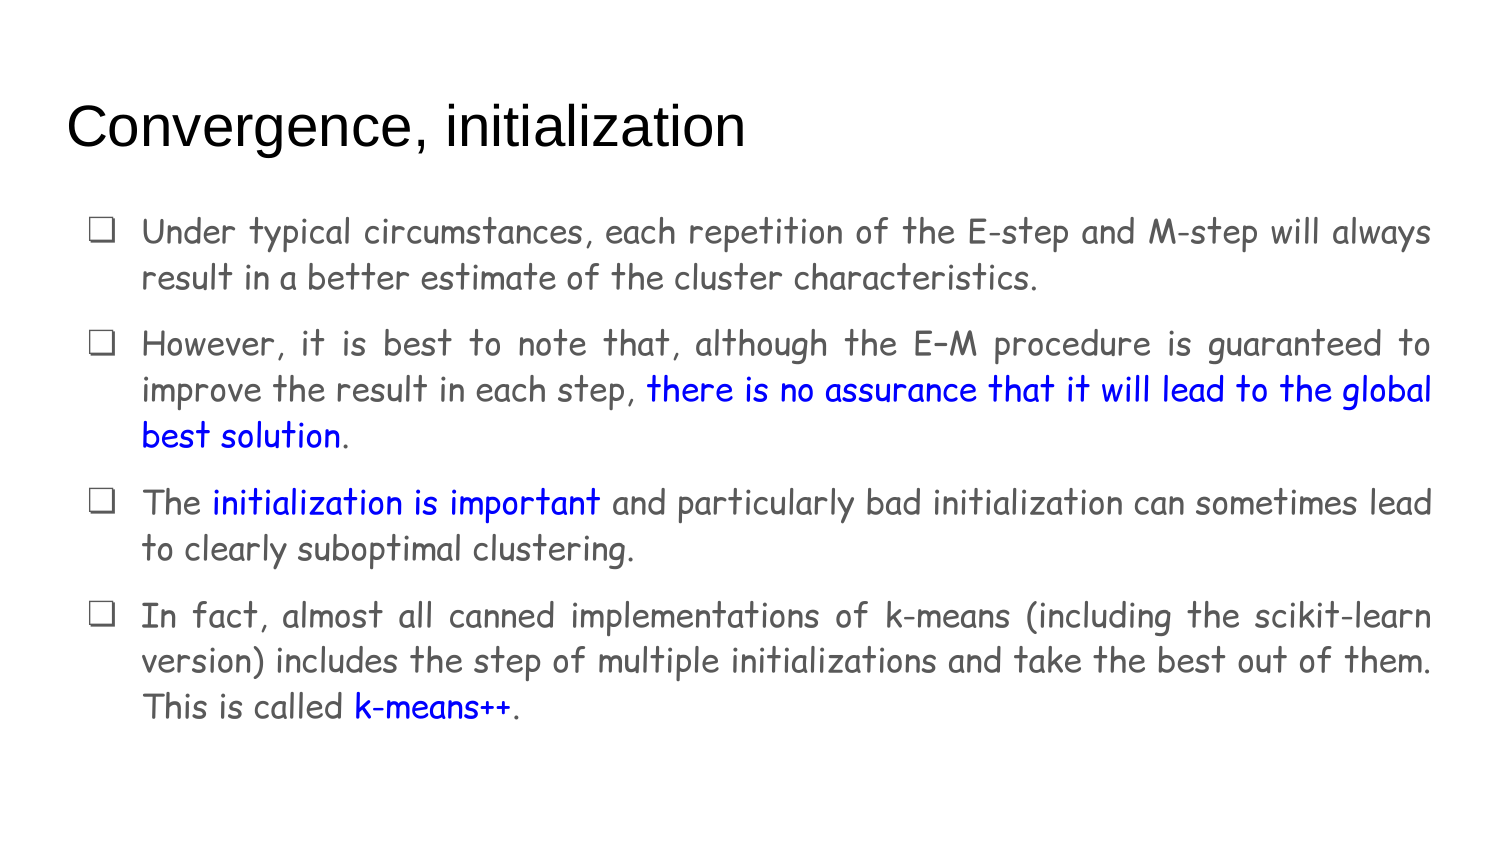

# Convergence, initialization
Under typical circumstances, each repetition of the E-step and M-step will always result in a better estimate of the cluster characteristics.
However, it is best to note that, although the E–M procedure is guaranteed to improve the result in each step, there is no assurance that it will lead to the global best solution.
The initialization is important and particularly bad initialization can sometimes lead to clearly suboptimal clustering.
In fact, almost all canned implementations of k-means (including the scikit-learn version) includes the step of multiple initializations and take the best out of them. This is called k-means++.